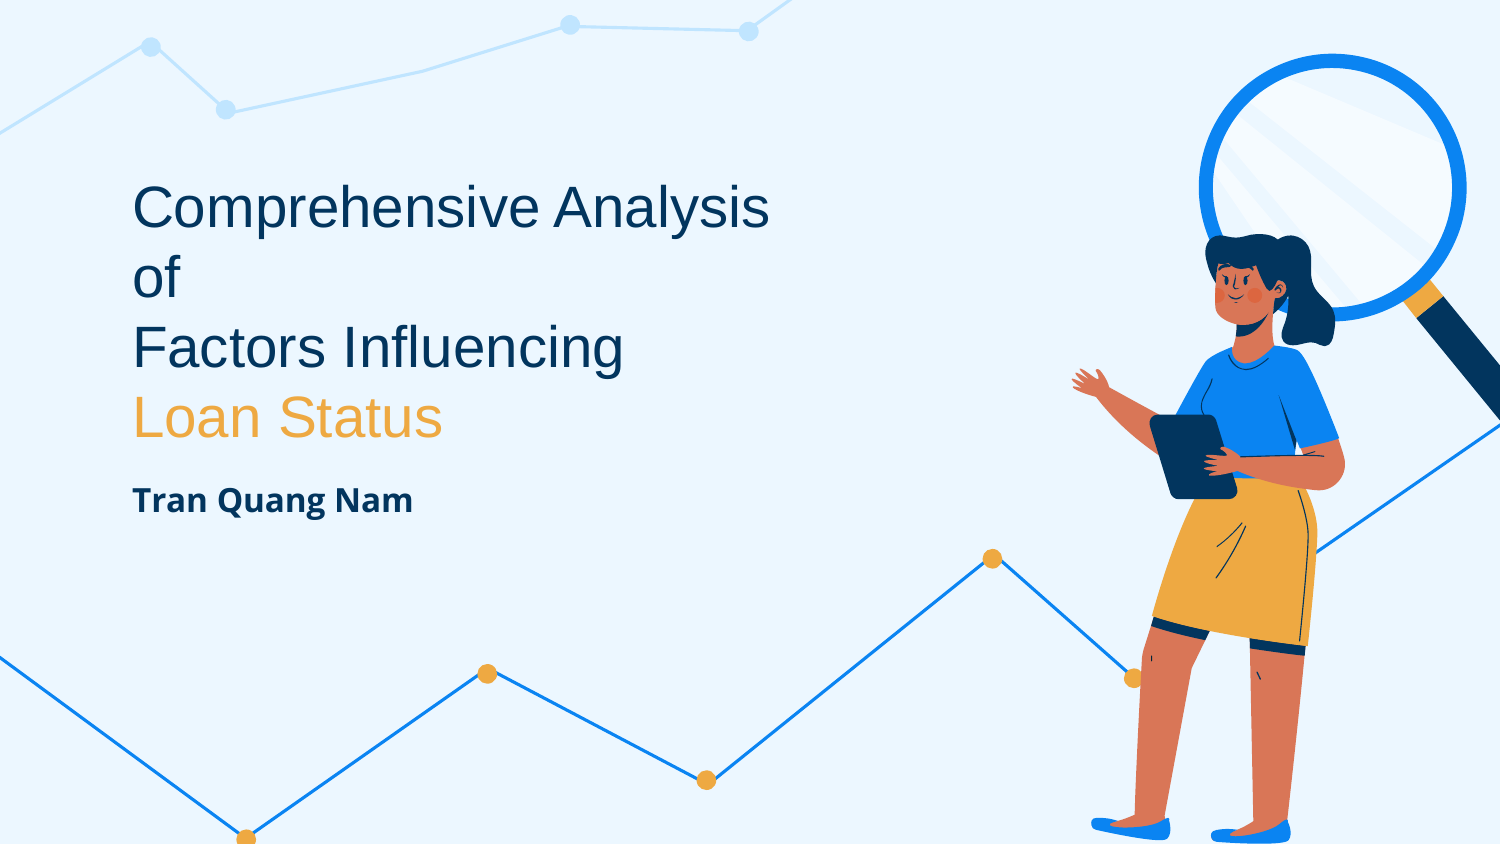

# Comprehensive Analysis of Factors Influencing Loan Status

Tran Quang Nam